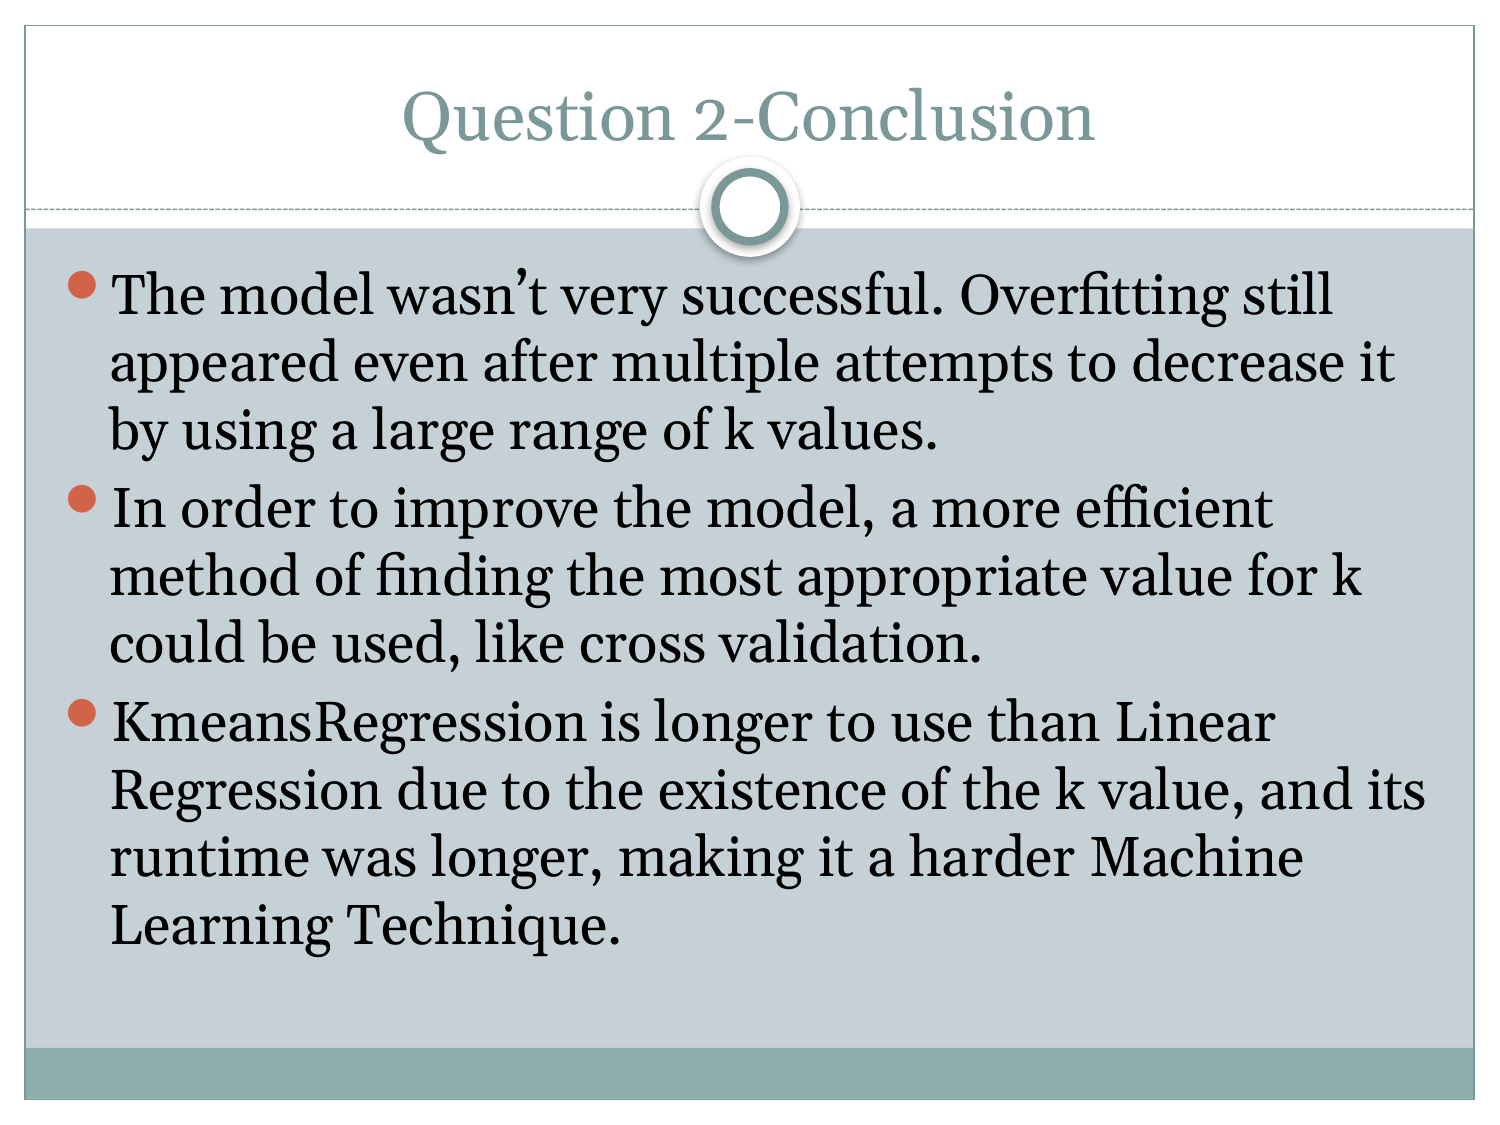

# Question 2-Conclusion
The model wasn’t very successful. Overfitting still appeared even after multiple attempts to decrease it by using a large range of k values.
In order to improve the model, a more efficient method of finding the most appropriate value for k could be used, like cross validation.
KmeansRegression is longer to use than Linear Regression due to the existence of the k value, and its runtime was longer, making it a harder Machine Learning Technique.